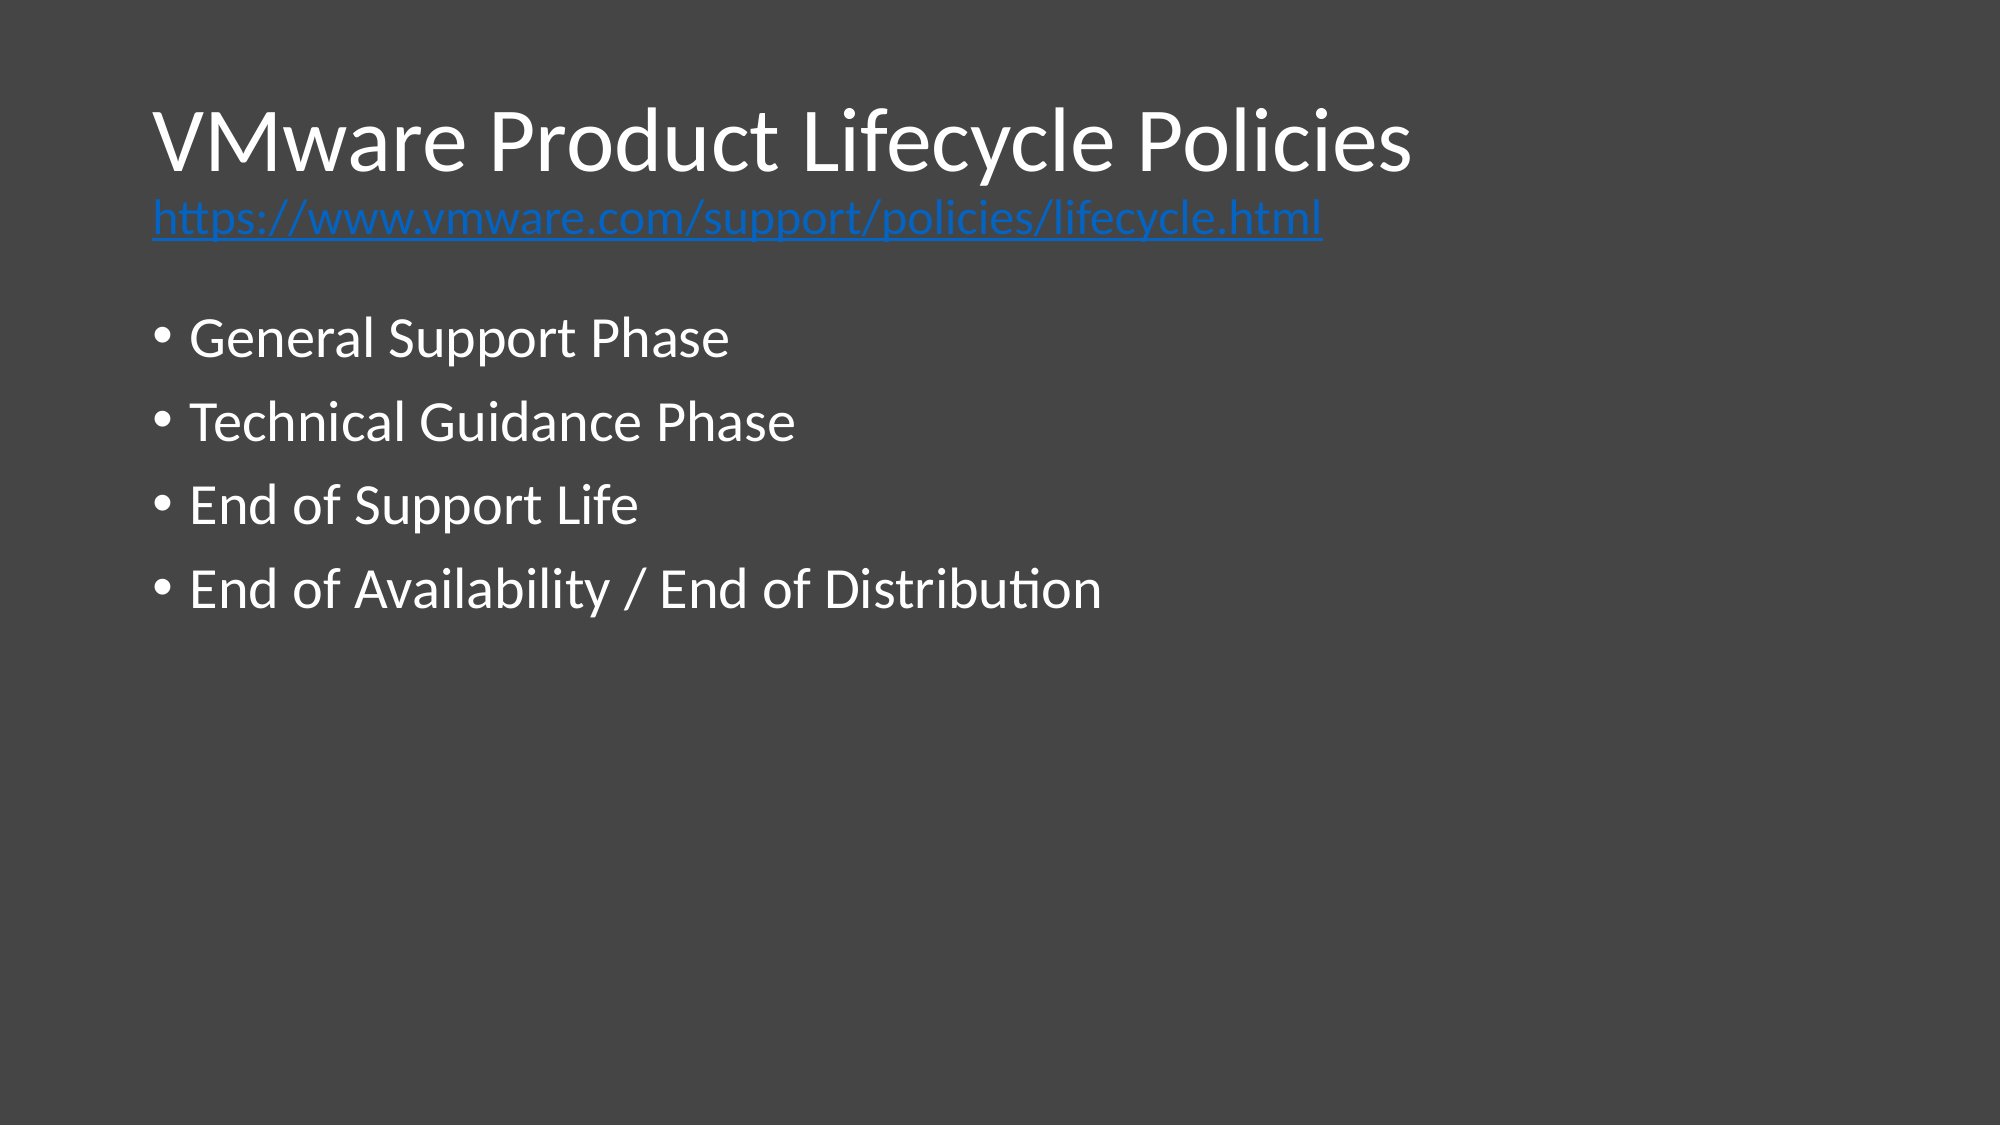

# VMware Product Lifecycle Policies https://www.vmware.com/support/policies/lifecycle.html
General Support Phase
Technical Guidance Phase
End of Support Life
End of Availability / End of Distribution